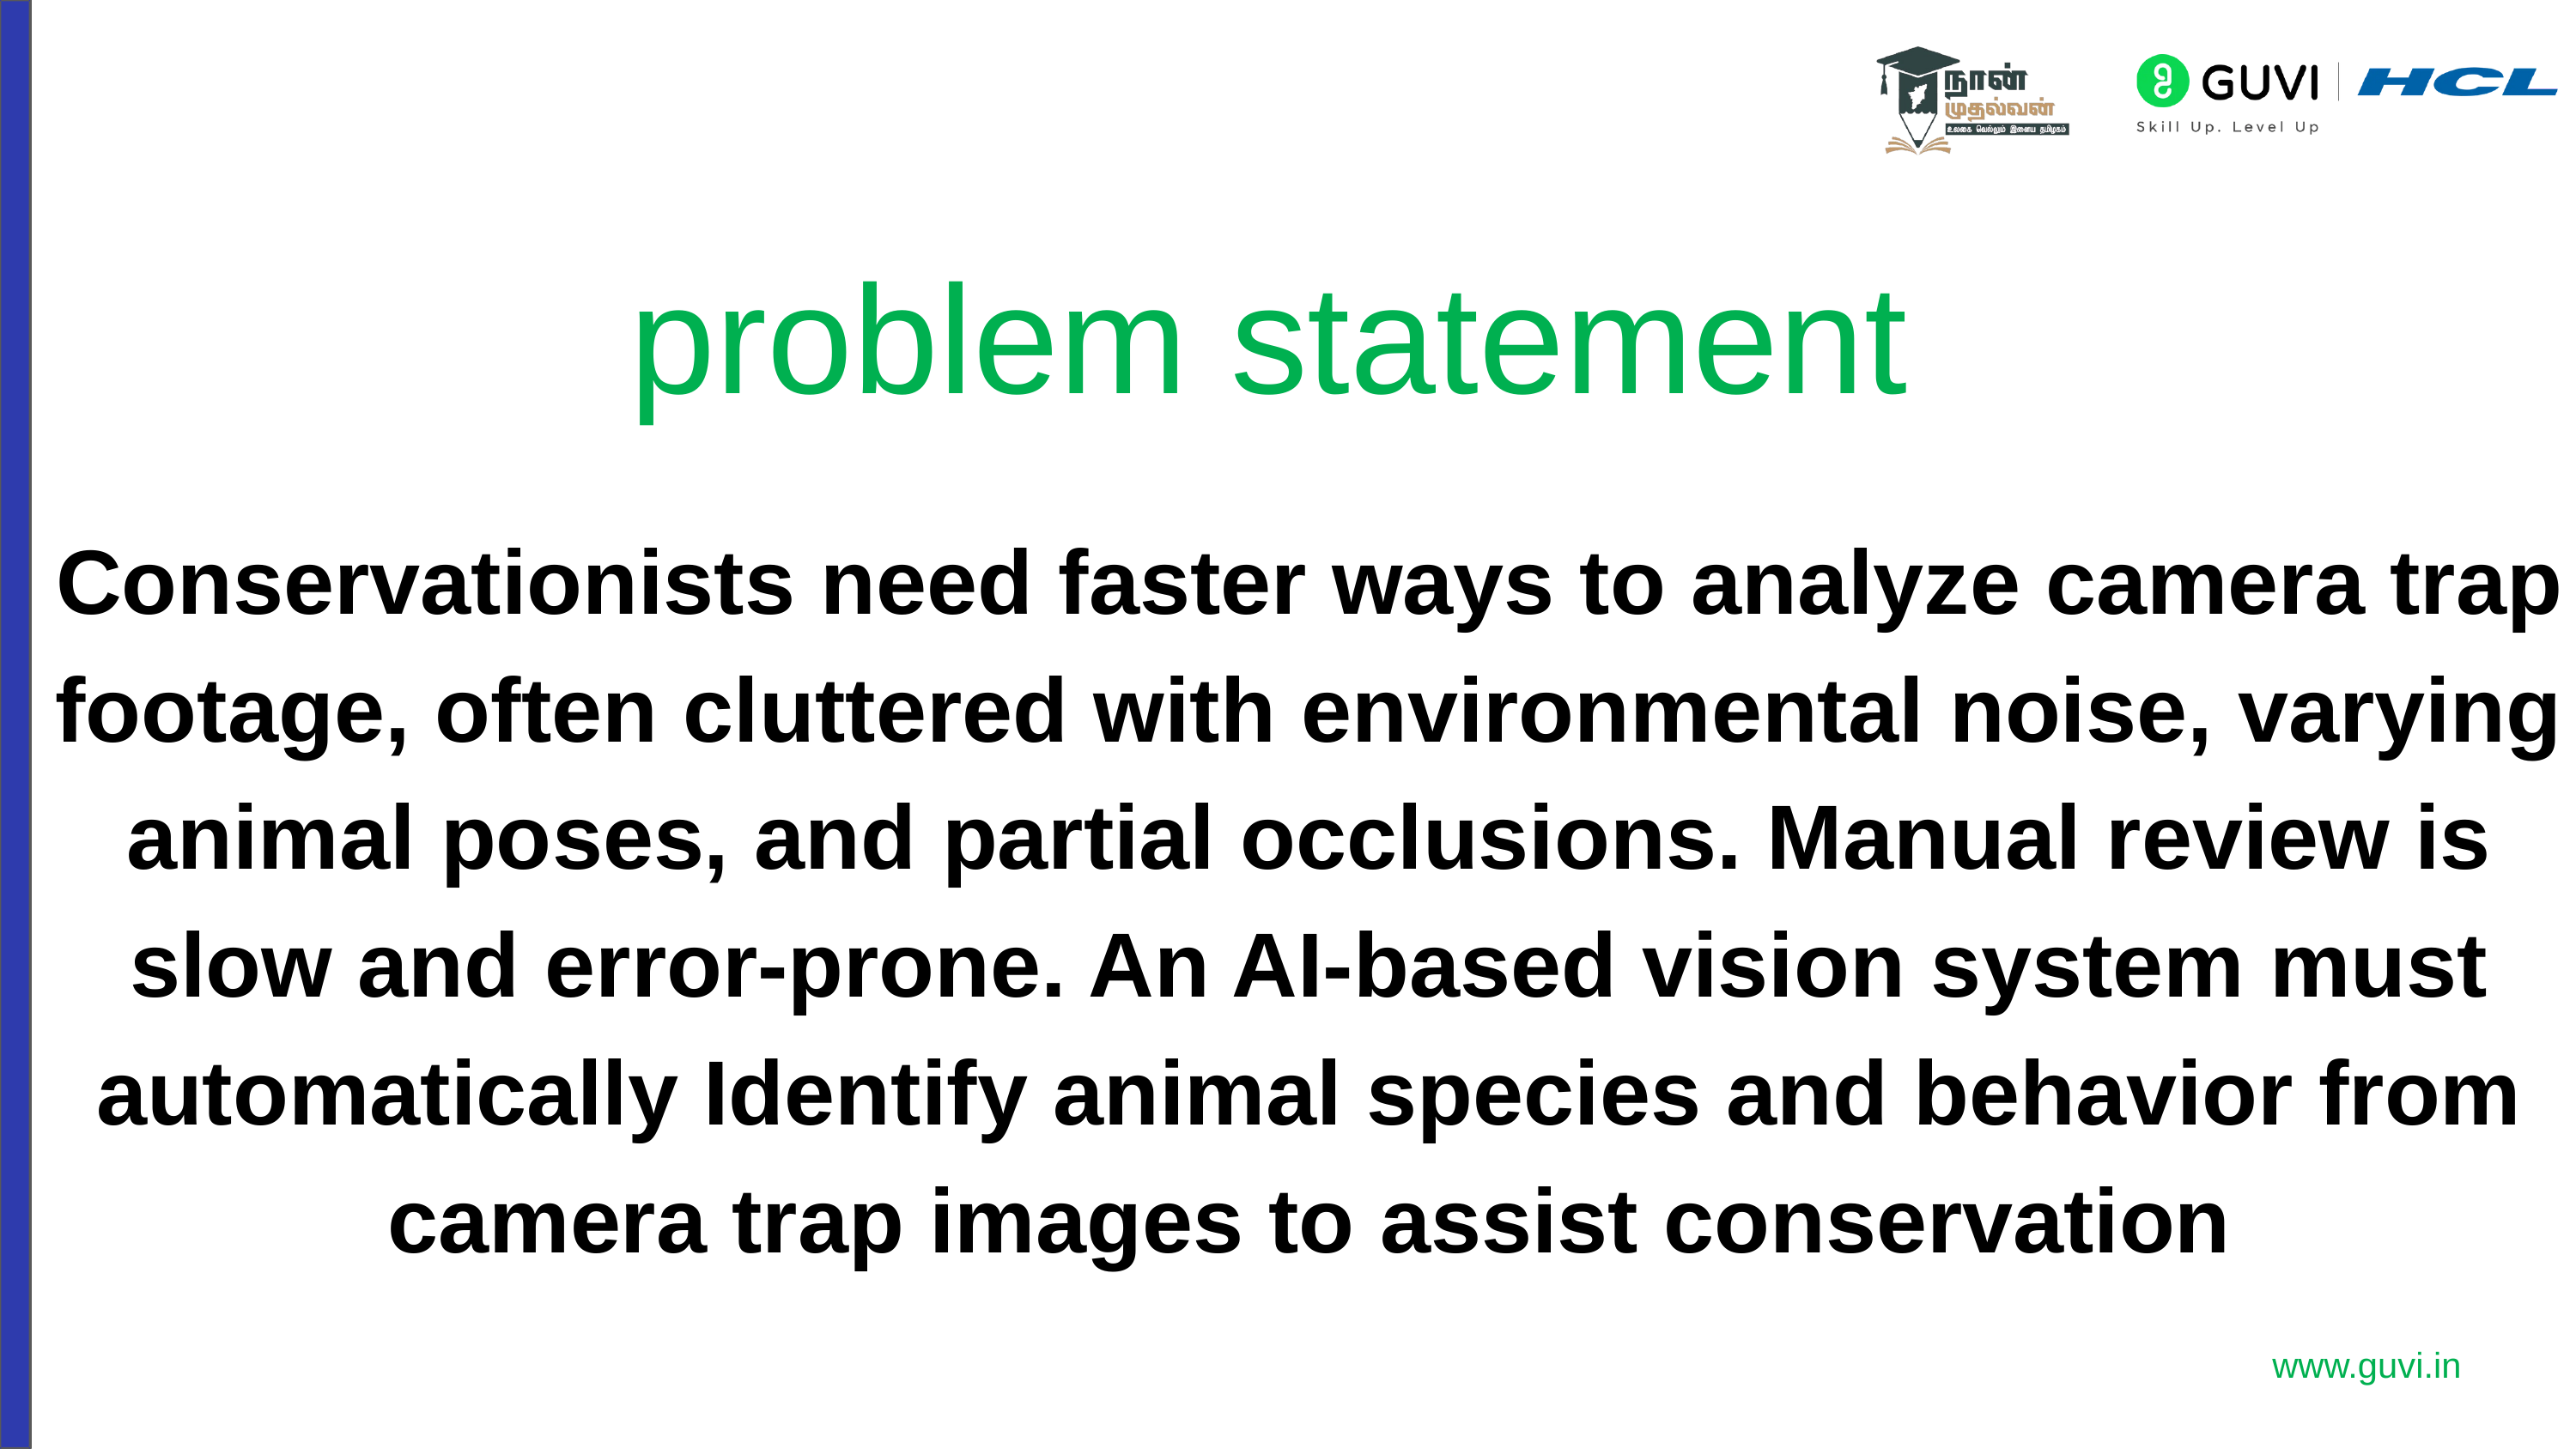

problem statement

Learning Programs
Conservationists need faster ways to analyze camera trap footage, often cluttered with environmental noise, varying animal poses, and partial occlusions. Manual review is slow and error-prone. An AI-based vision system must automatically Identify animal species and behavior from camera trap images to assist conservation

www.guvi.in